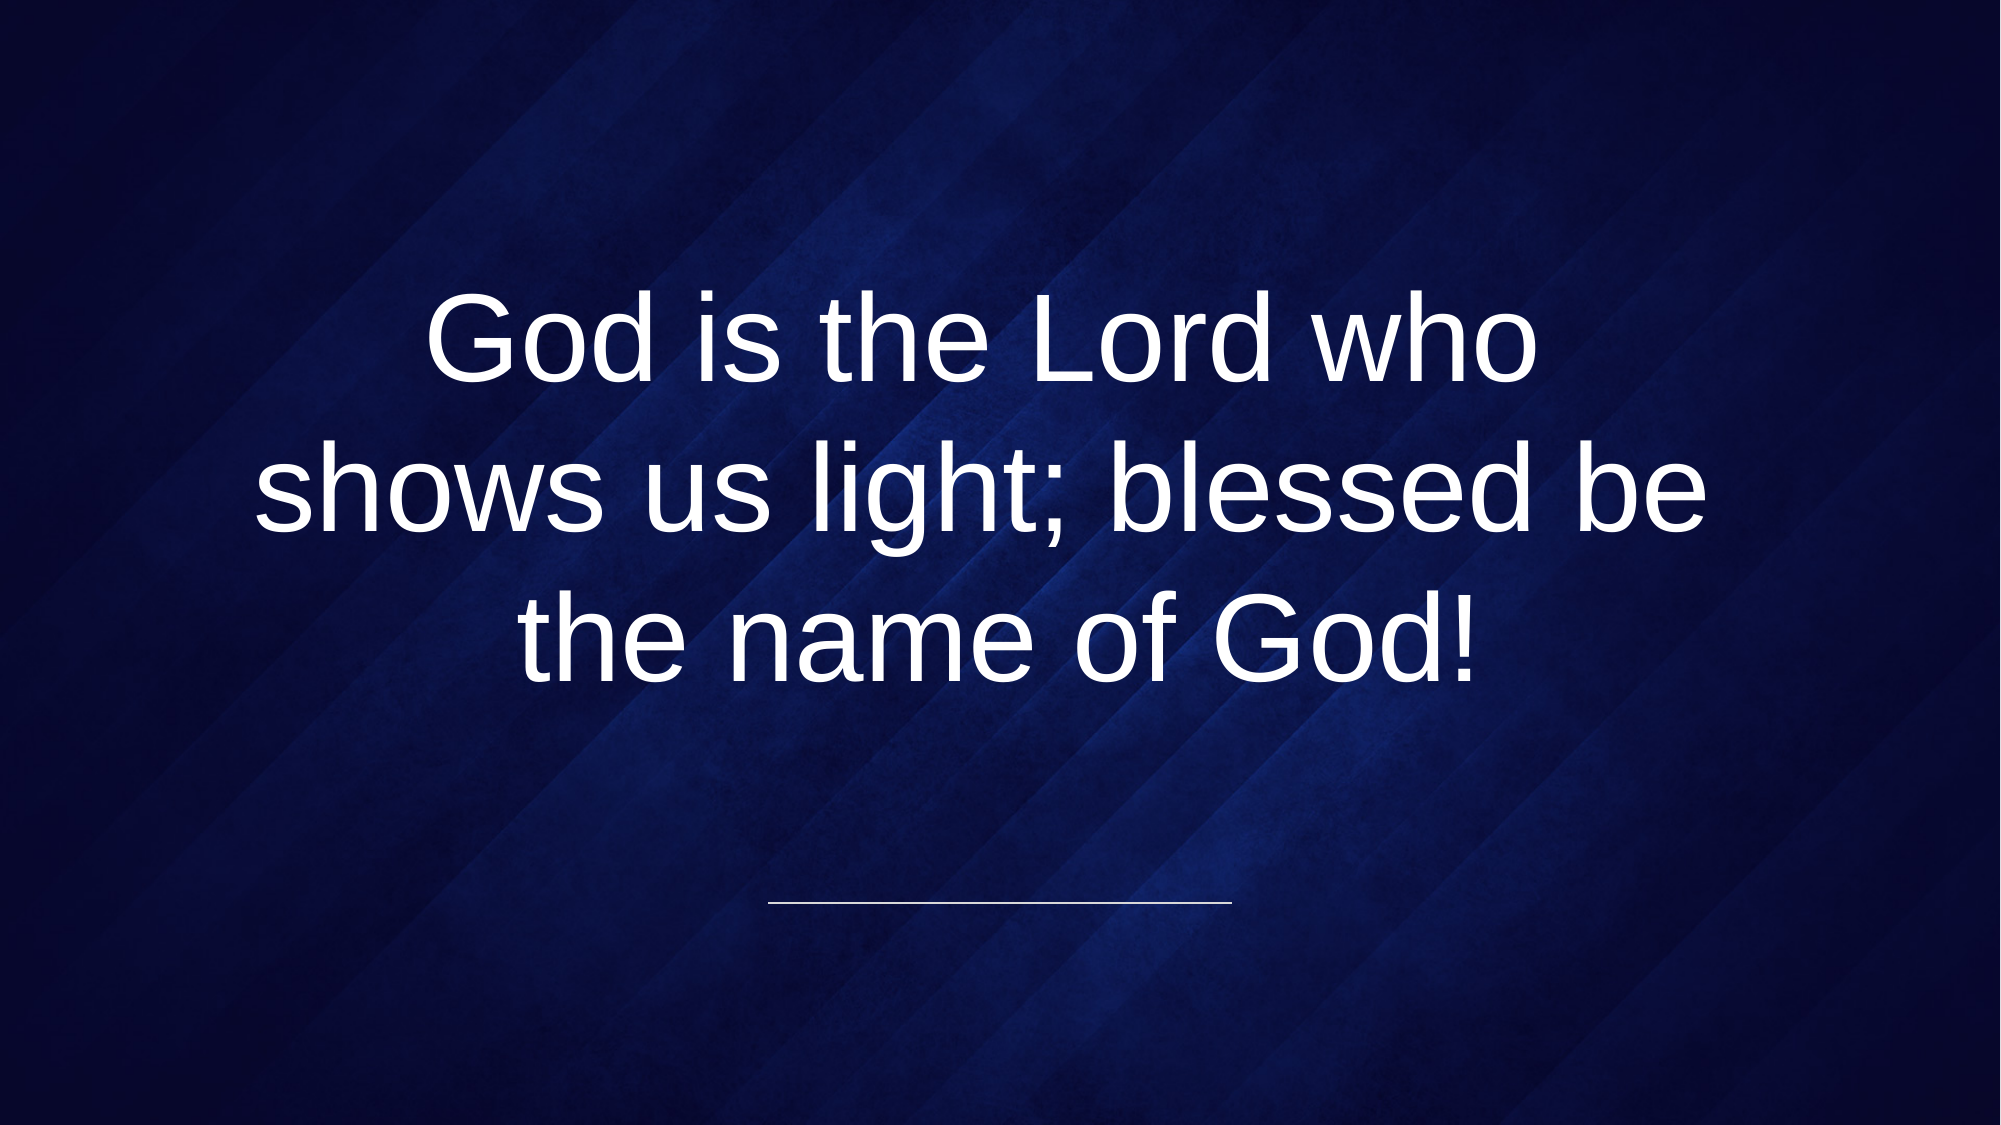

# God is the Lord who shows us light; blessed be the name of God!